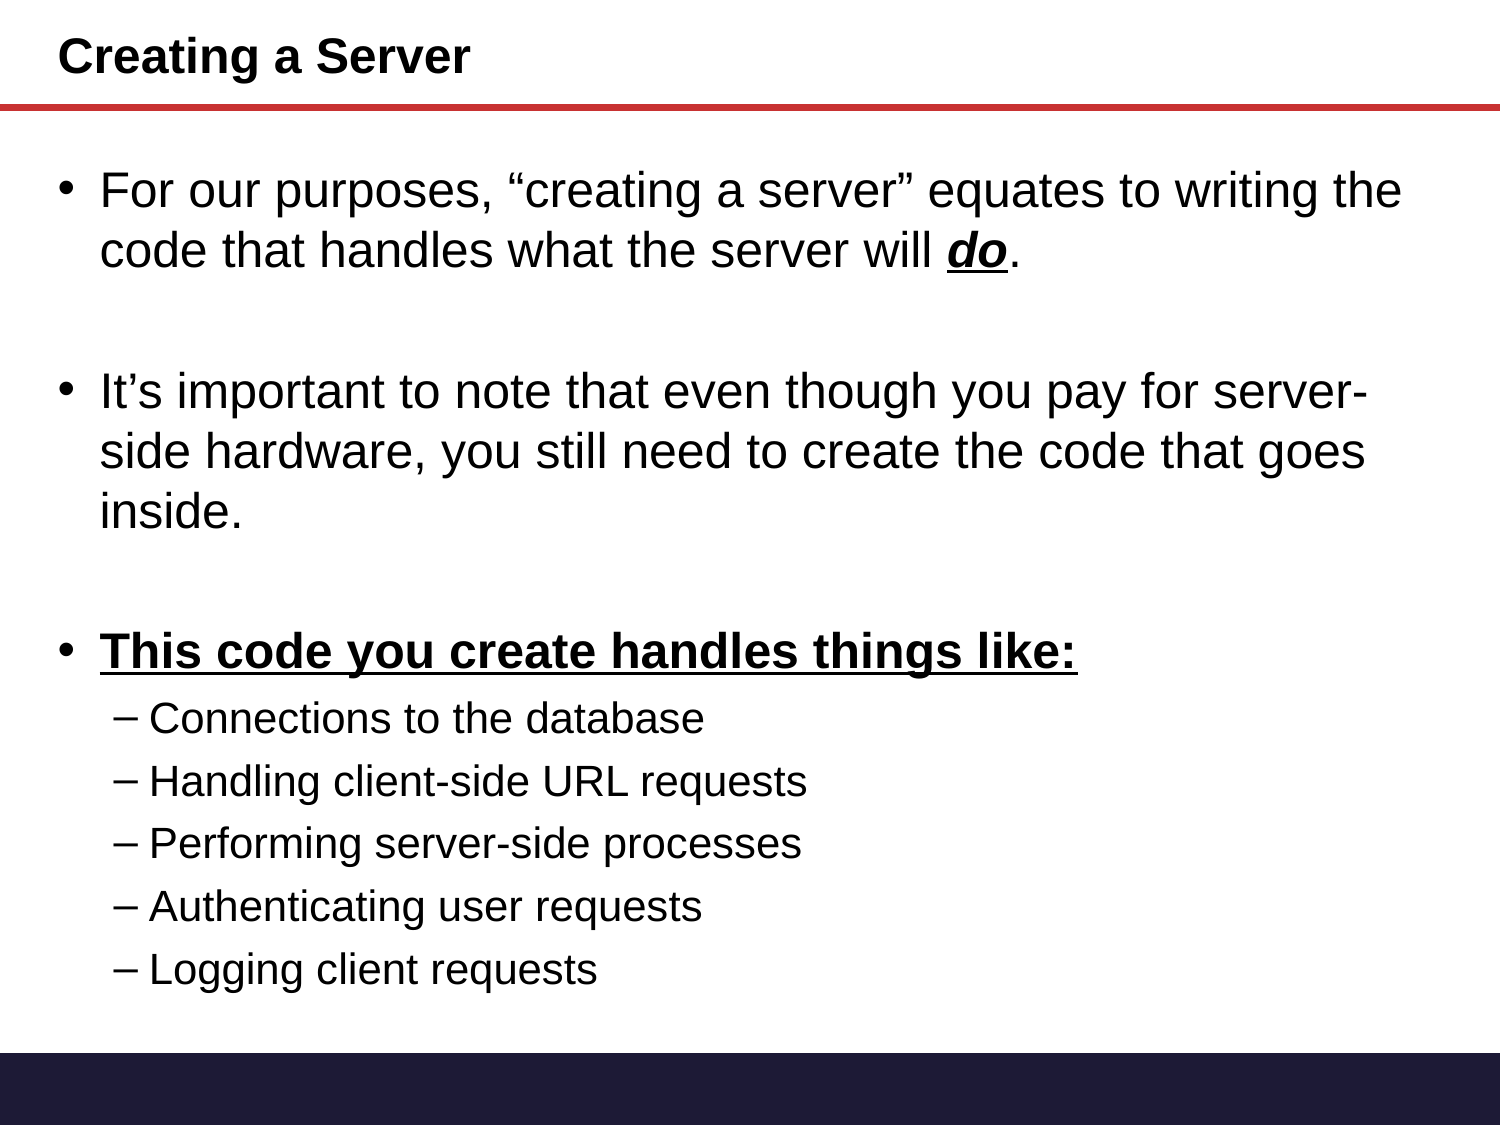

Creating a Server
For our purposes, “creating a server” equates to writing the code that handles what the server will do.

It’s important to note that even though you pay for server-side hardware, you still need to create the code that goes inside.

This code you create handles things like:
Connections to the database
Handling client-side URL requests
Performing server-side processes
Authenticating user requests
Logging client requests